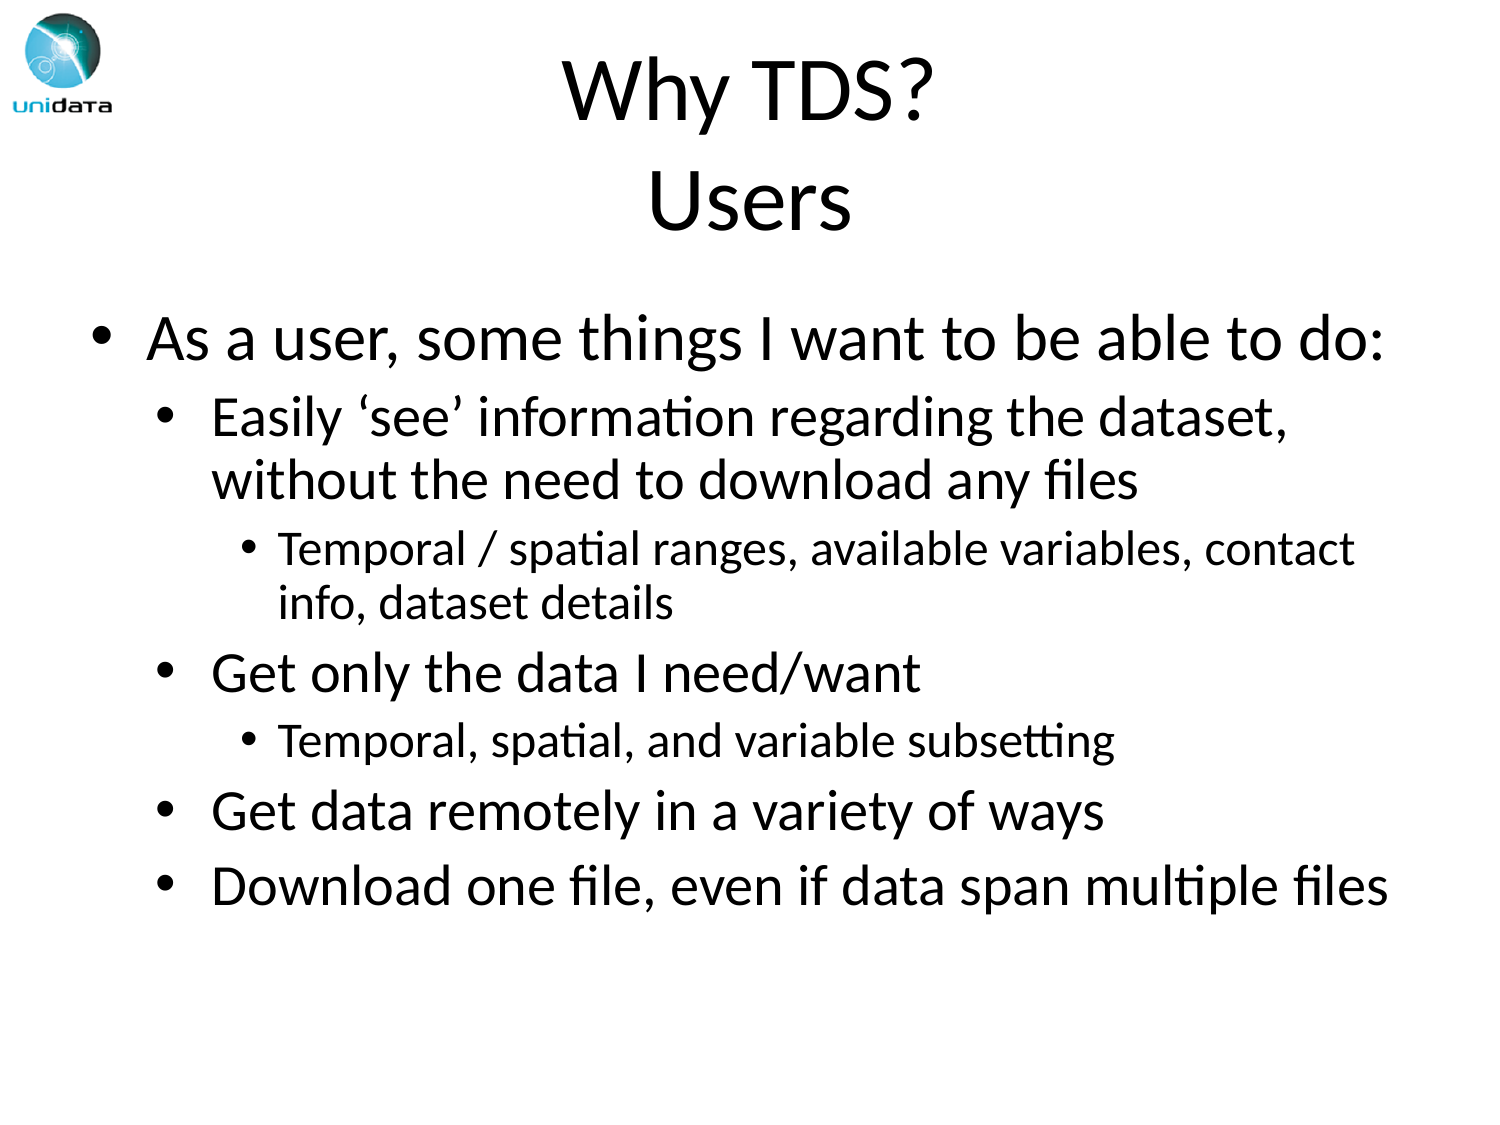

# Why TDS? Users
As a user, some things I want to be able to do:
Easily ‘see’ information regarding the dataset, without the need to download any files
Temporal / spatial ranges, available variables, contact info, dataset details
Get only the data I need/want
Temporal, spatial, and variable subsetting
Get data remotely in a variety of ways
Download one file, even if data span multiple files